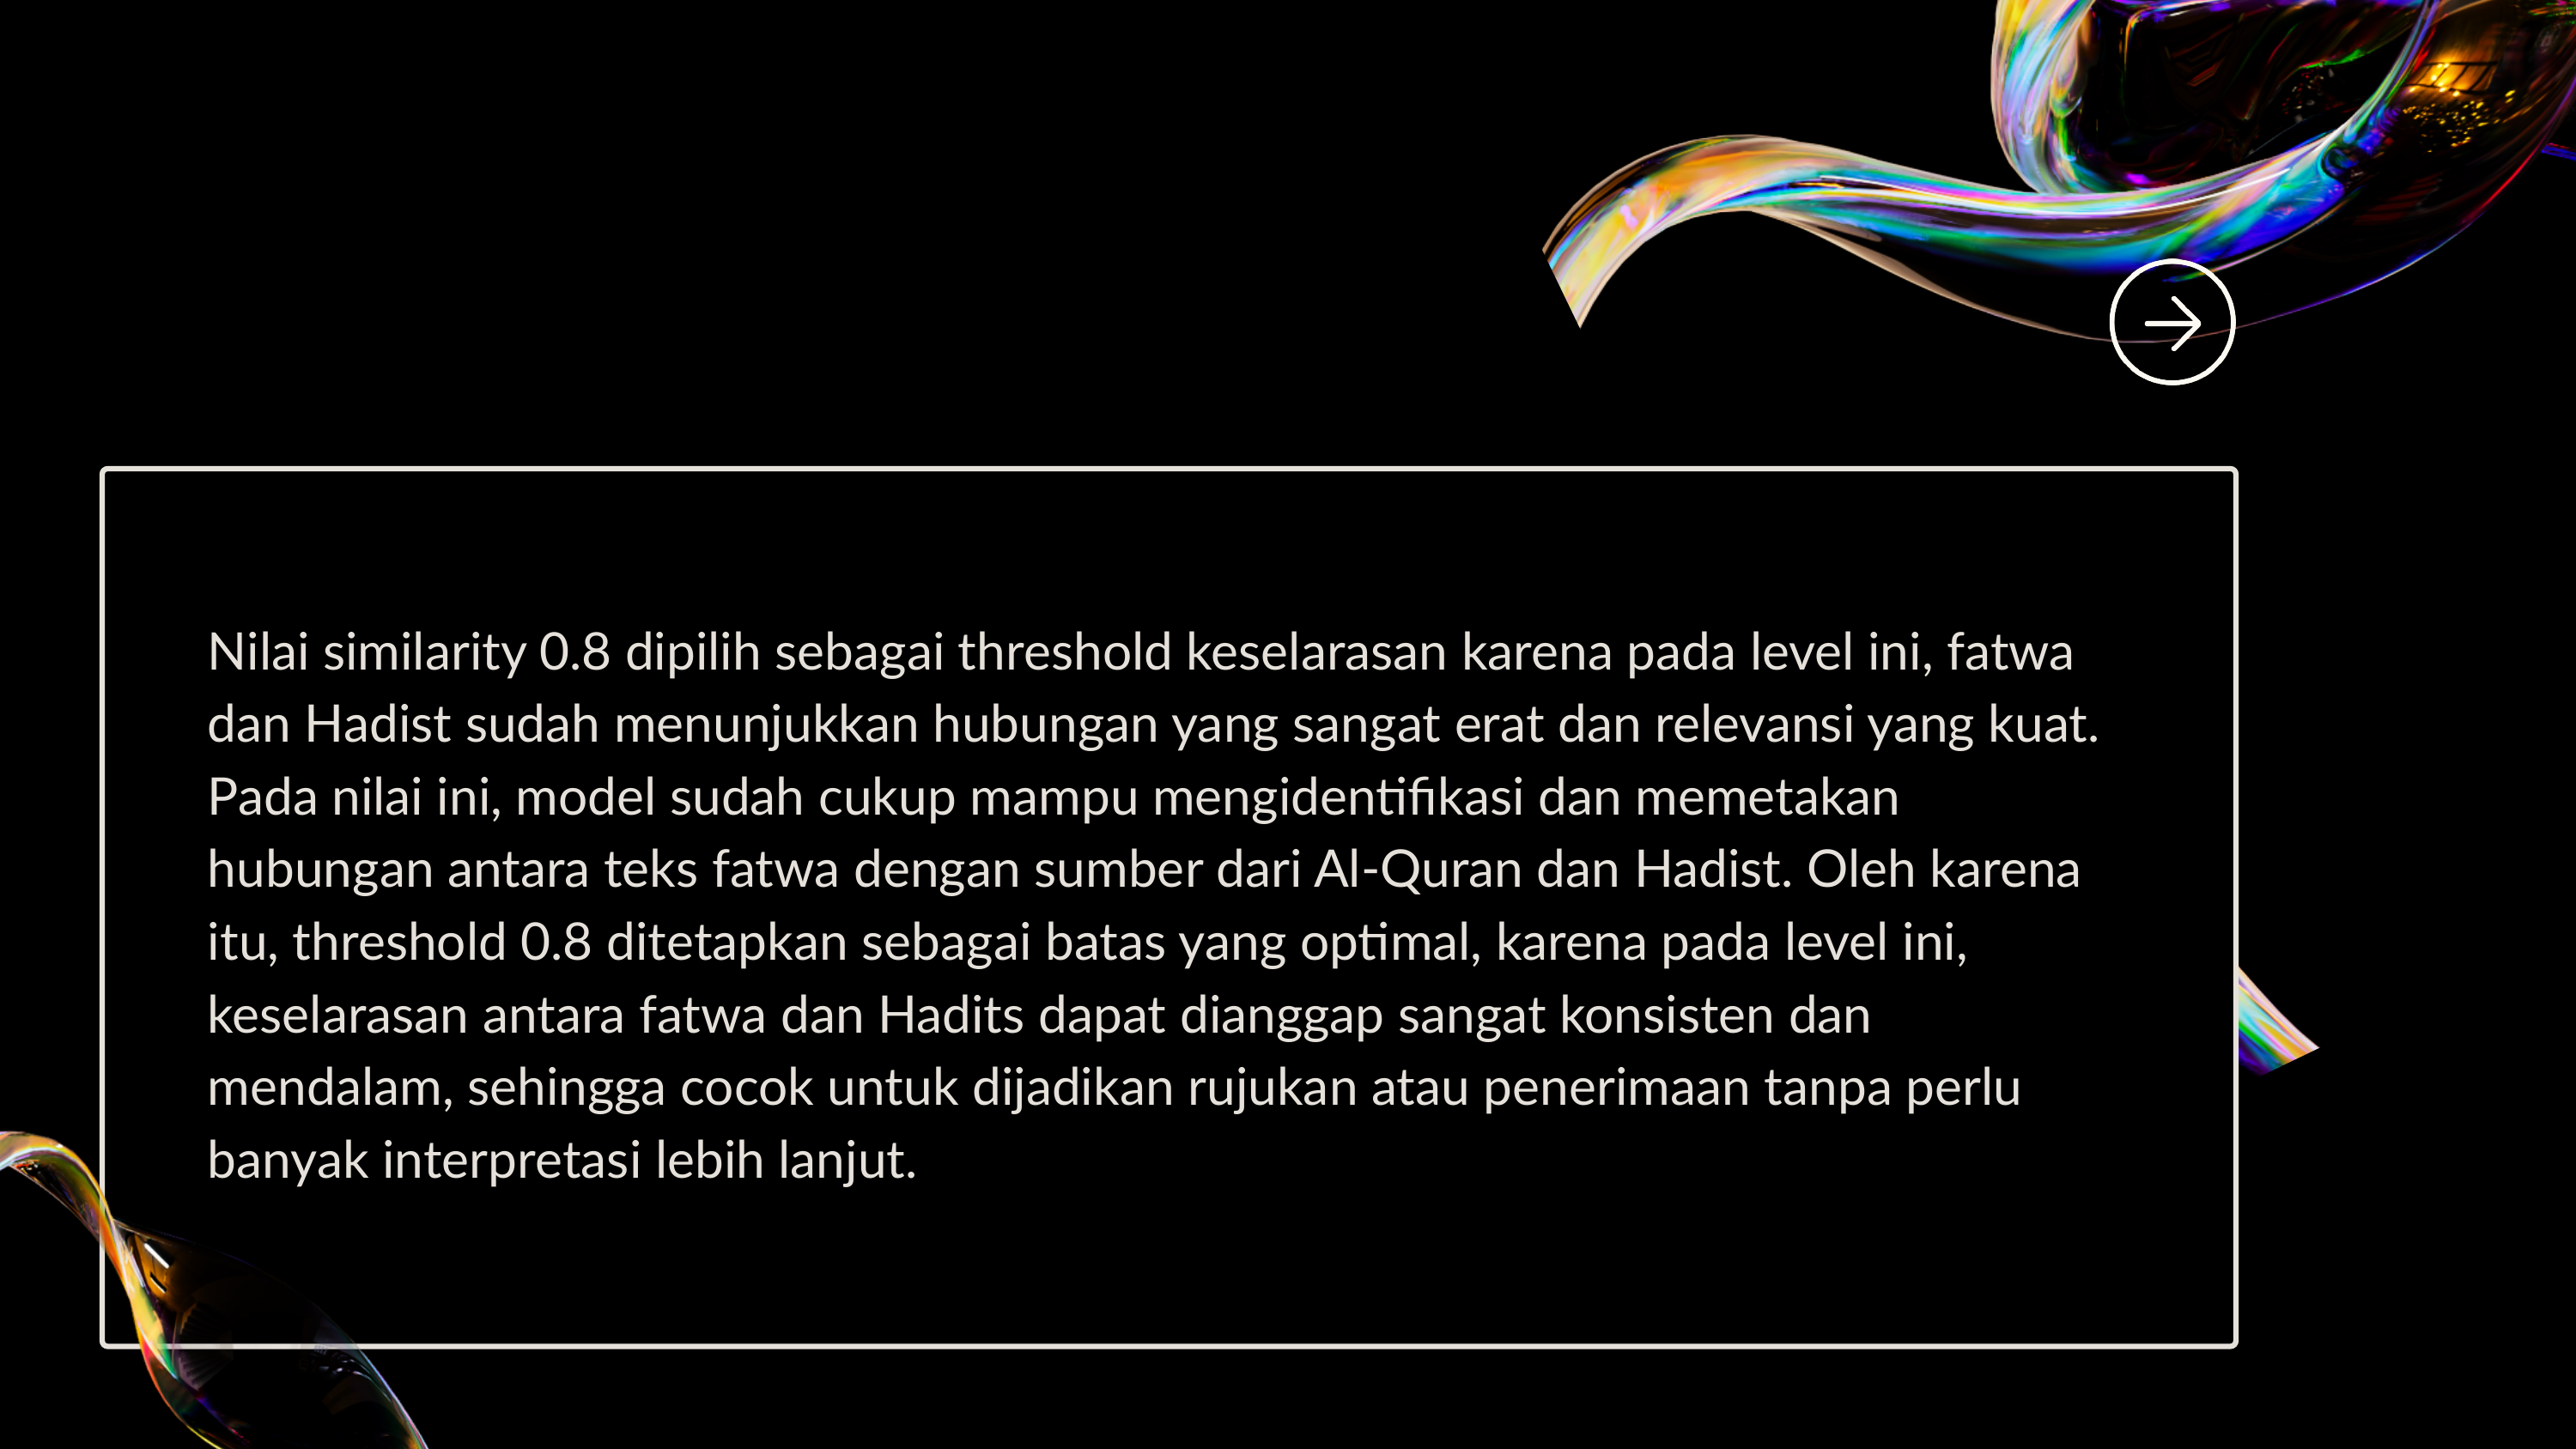

Nilai similarity 0.8 dipilih sebagai threshold keselarasan karena pada level ini, fatwa dan Hadist sudah menunjukkan hubungan yang sangat erat dan relevansi yang kuat. Pada nilai ini, model sudah cukup mampu mengidentifikasi dan memetakan hubungan antara teks fatwa dengan sumber dari Al-Quran dan Hadist. Oleh karena itu, threshold 0.8 ditetapkan sebagai batas yang optimal, karena pada level ini, keselarasan antara fatwa dan Hadits dapat dianggap sangat konsisten dan mendalam, sehingga cocok untuk dijadikan rujukan atau penerimaan tanpa perlu banyak interpretasi lebih lanjut.